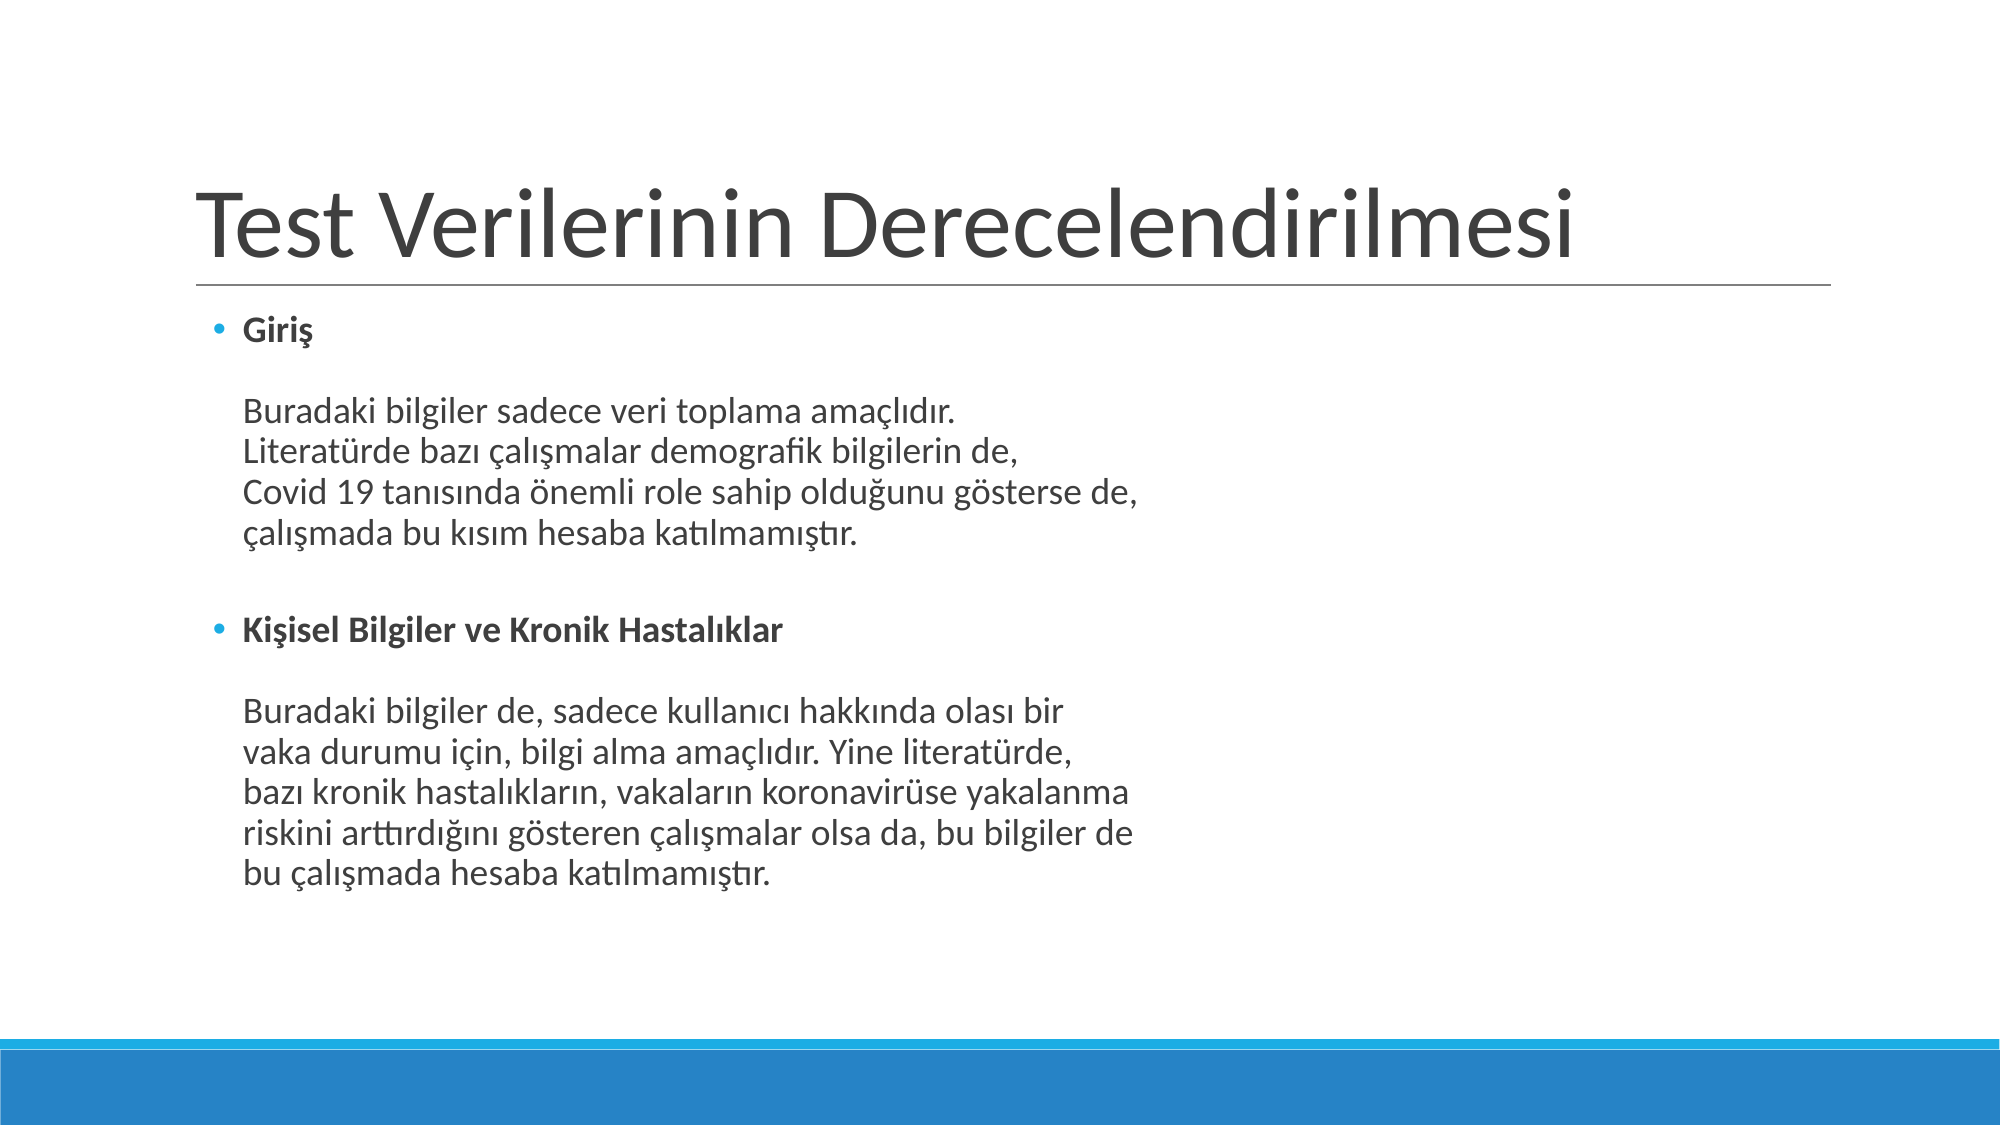

# Test Verilerinin Derecelendirilmesi
Giriş
Buradaki bilgiler sadece veri toplama amaçlıdır.
Literatürde bazı çalışmalar demografik bilgilerin de,
Covid 19 tanısında önemli role sahip olduğunu gösterse de,
çalışmada bu kısım hesaba katılmamıştır.
Kişisel Bilgiler ve Kronik Hastalıklar
Buradaki bilgiler de, sadece kullanıcı hakkında olası bir
vaka durumu için, bilgi alma amaçlıdır. Yine literatürde,
bazı kronik hastalıkların, vakaların koronavirüse yakalanma
riskini arttırdığını gösteren çalışmalar olsa da, bu bilgiler de
bu çalışmada hesaba katılmamıştır.